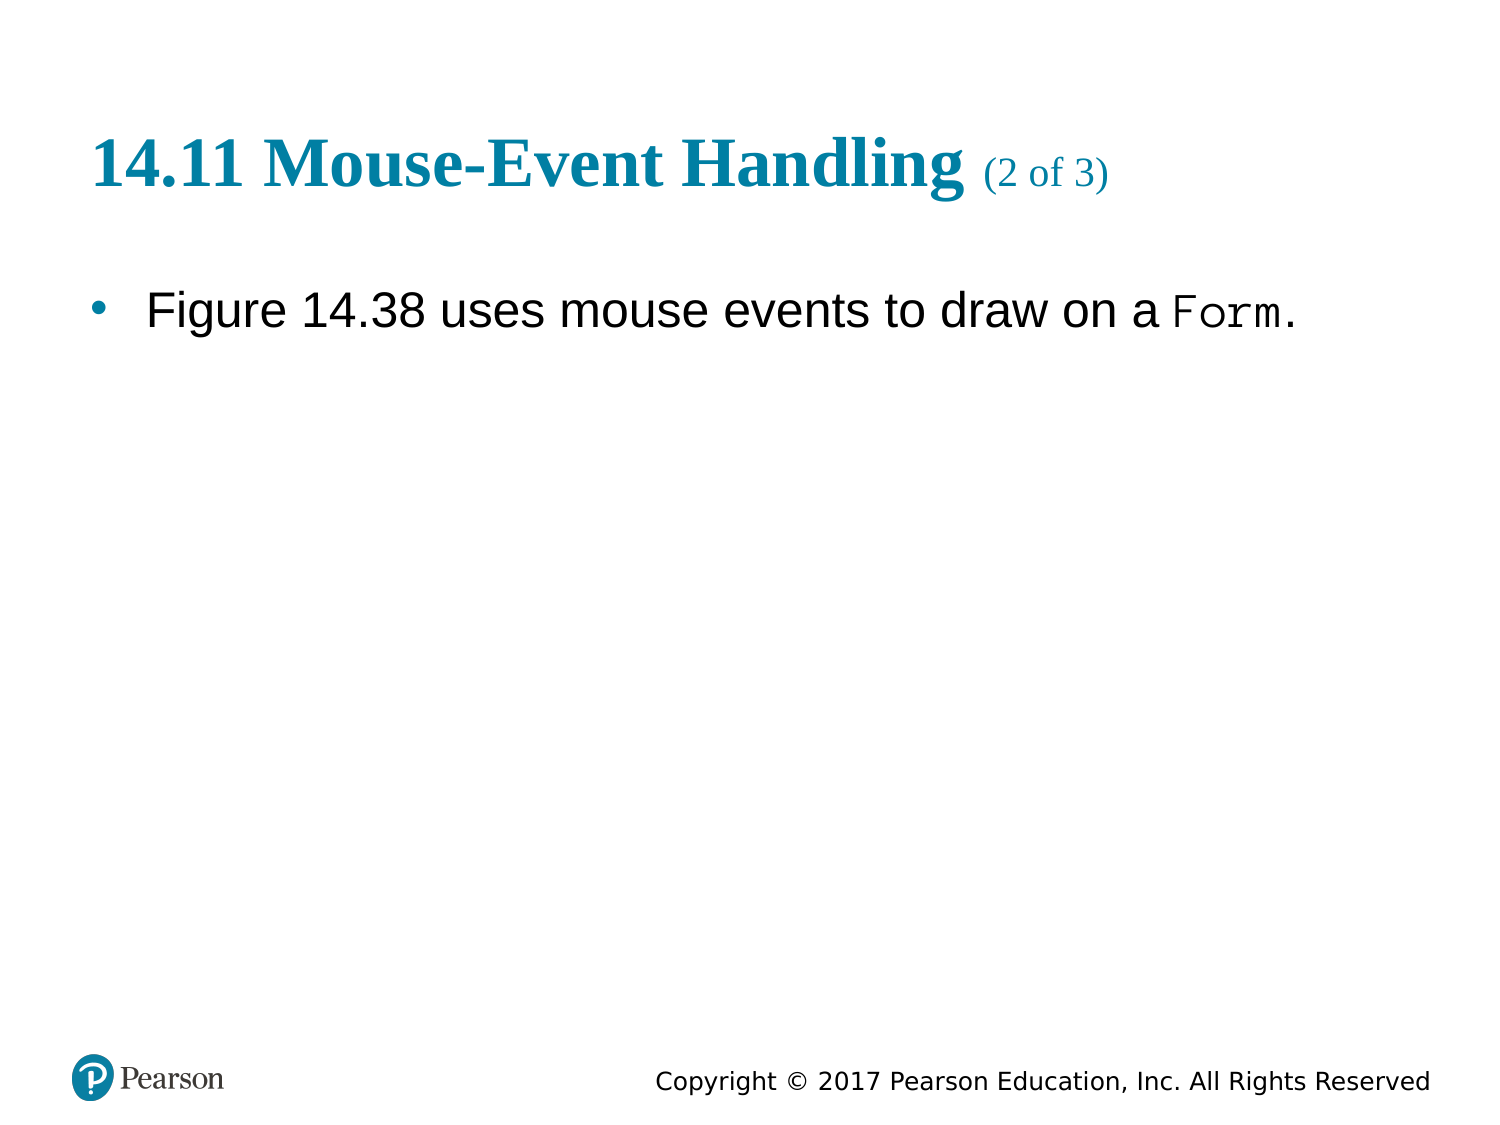

# 14.11 Mouse-Event Handling (2 of 3)
 Figure 14.38 uses mouse events to draw on a Form.